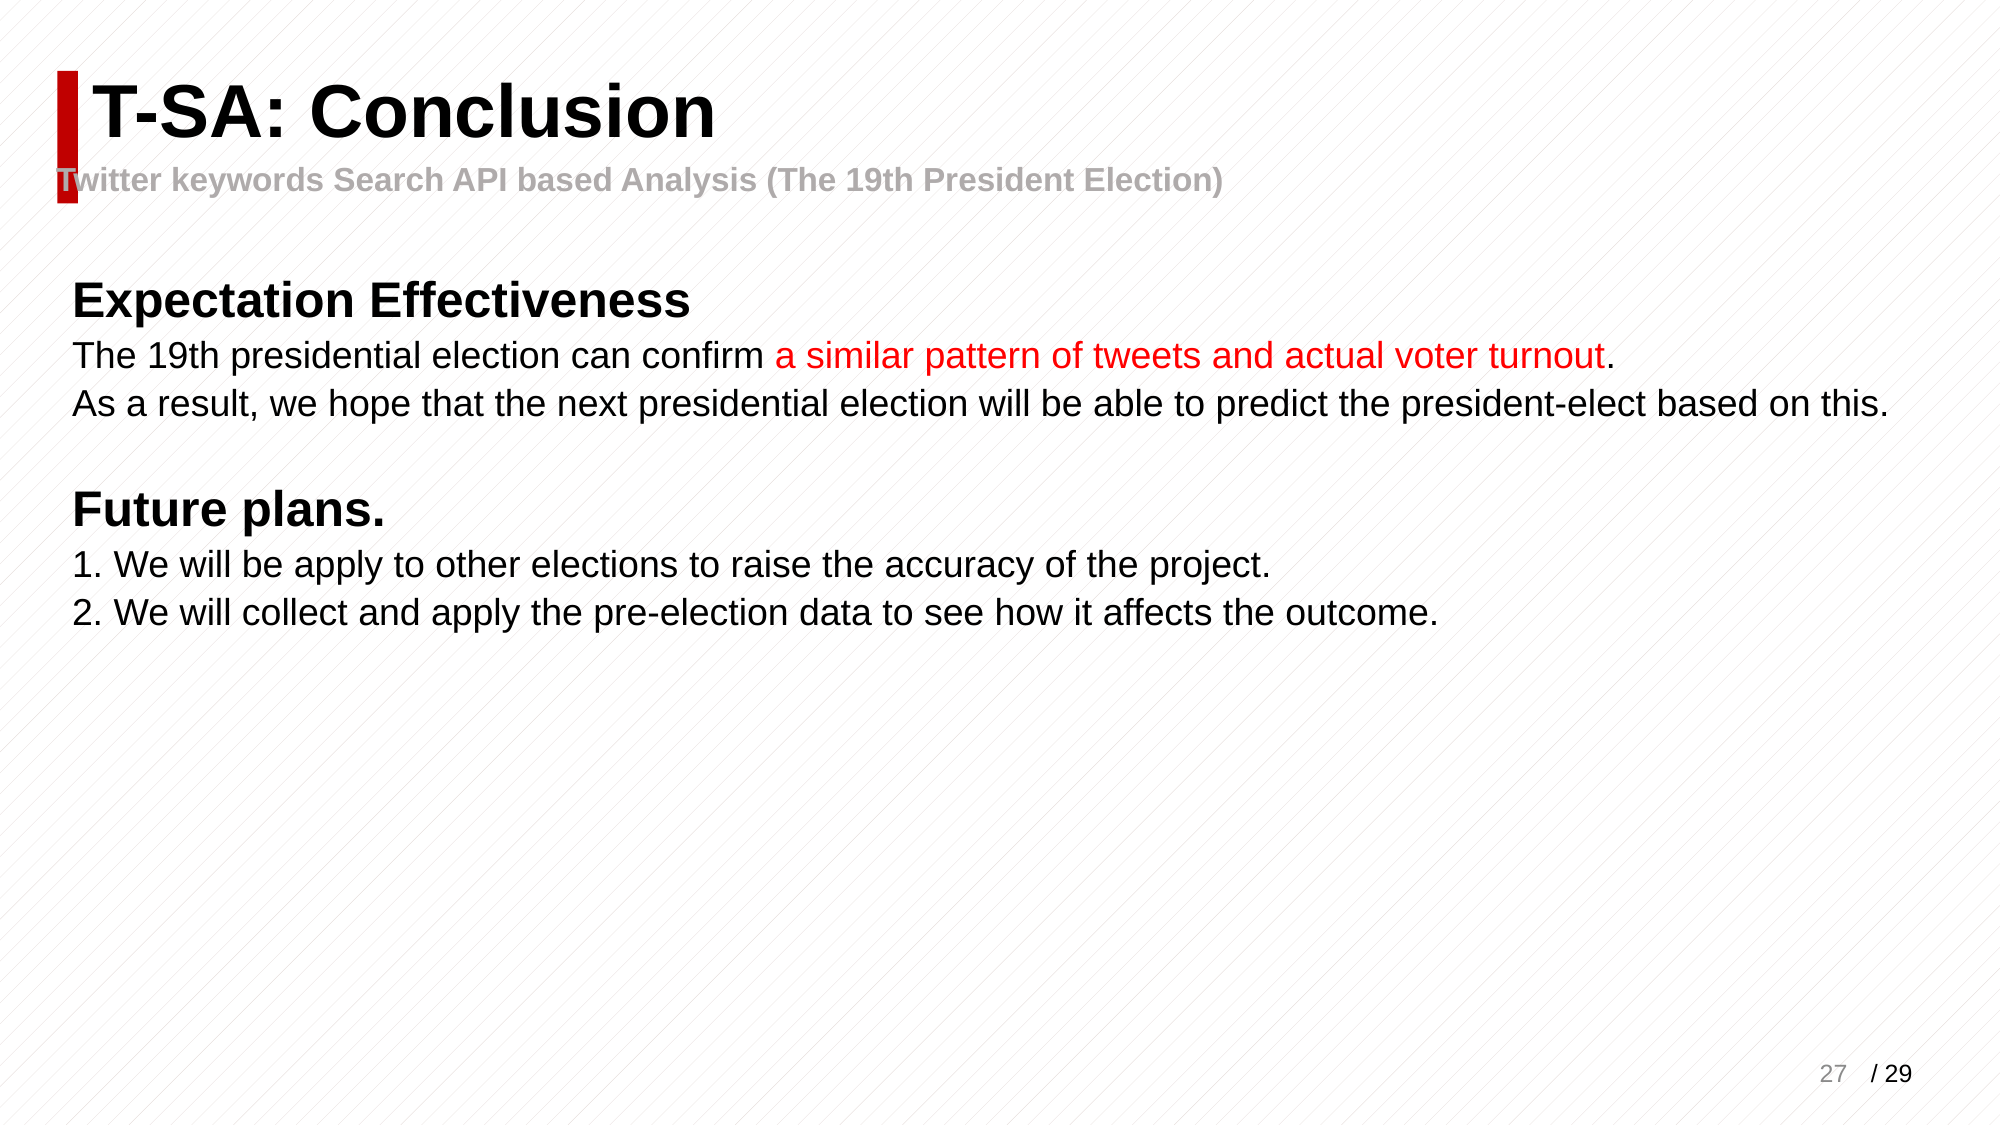

T-SA: Conclusion

Twitter keywords Search API based Analysis (The 19th President Election)
Expectation Effectiveness
The 19th presidential election can confirm a similar pattern of tweets and actual voter turnout.
As a result, we hope that the next presidential election will be able to predict the president-elect based on this.

Future plans.
1. We will be apply to other elections to raise the accuracy of the project.
2. We will collect and apply the pre-election data to see how it affects the outcome.
27
/ 29